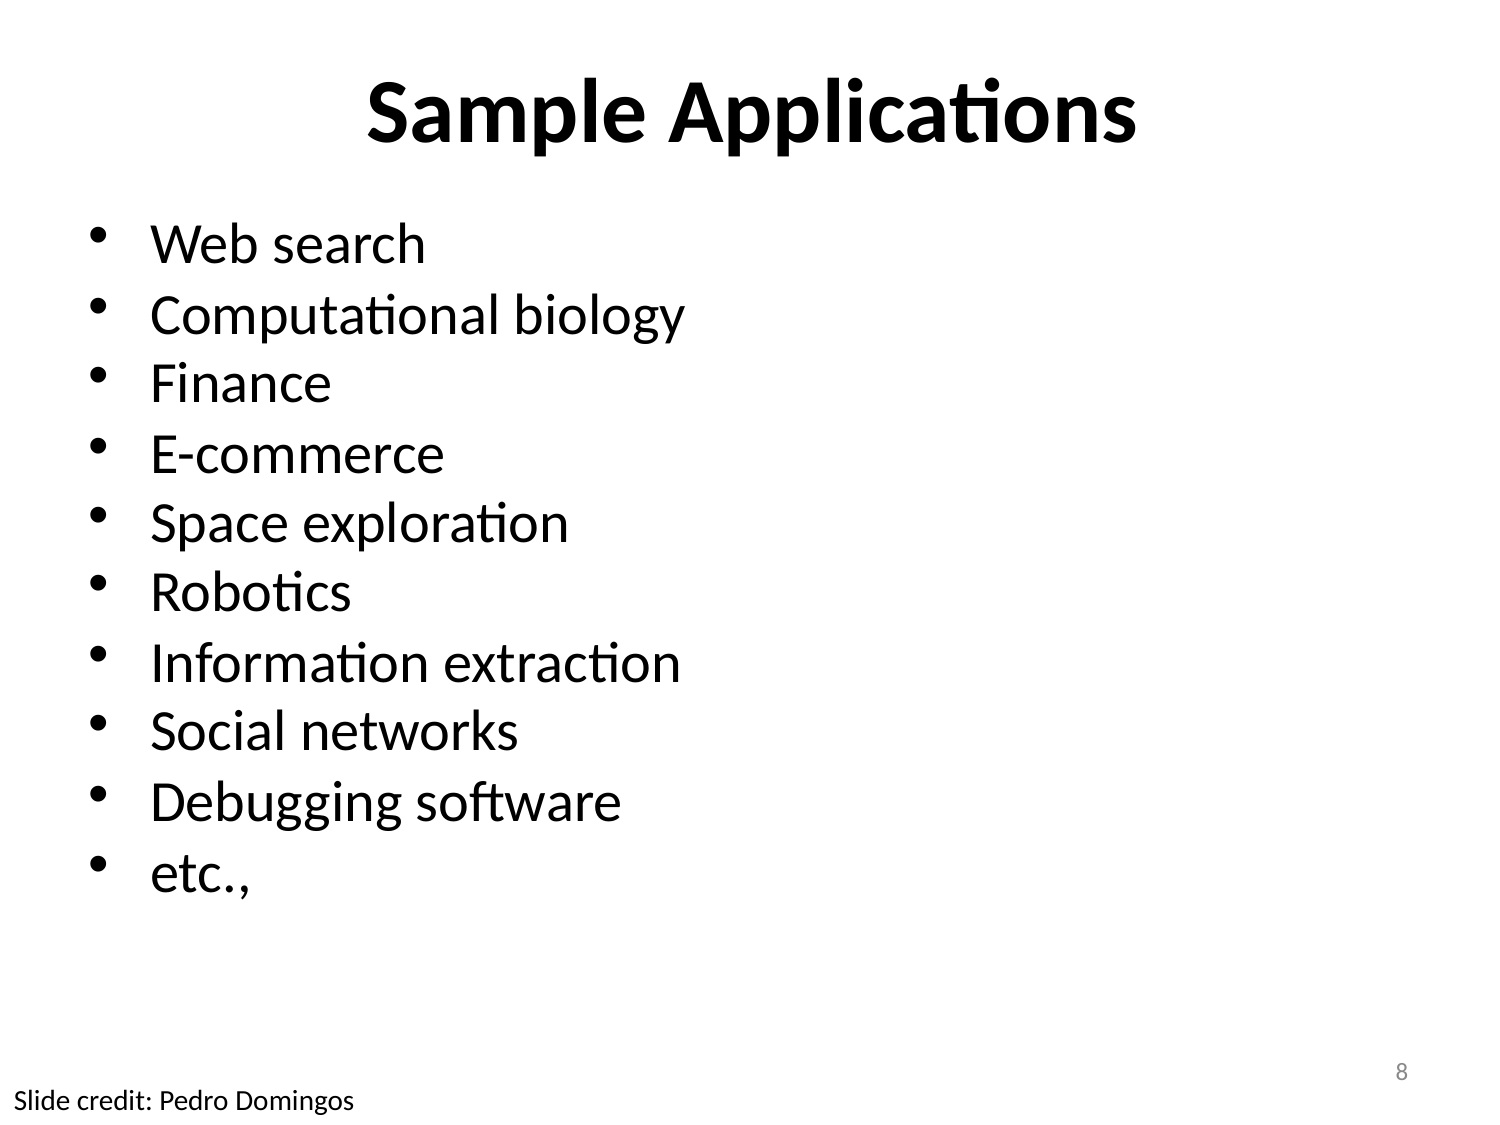

Sample Applications

Web search
Computational biology
Finance
E-commerce
Space exploration
Robotics
Information extraction
Social networks
Debugging software
etc.,
•
•
•
•
•
•
•
•
•
•
8
Slide credit: Pedro Domingos